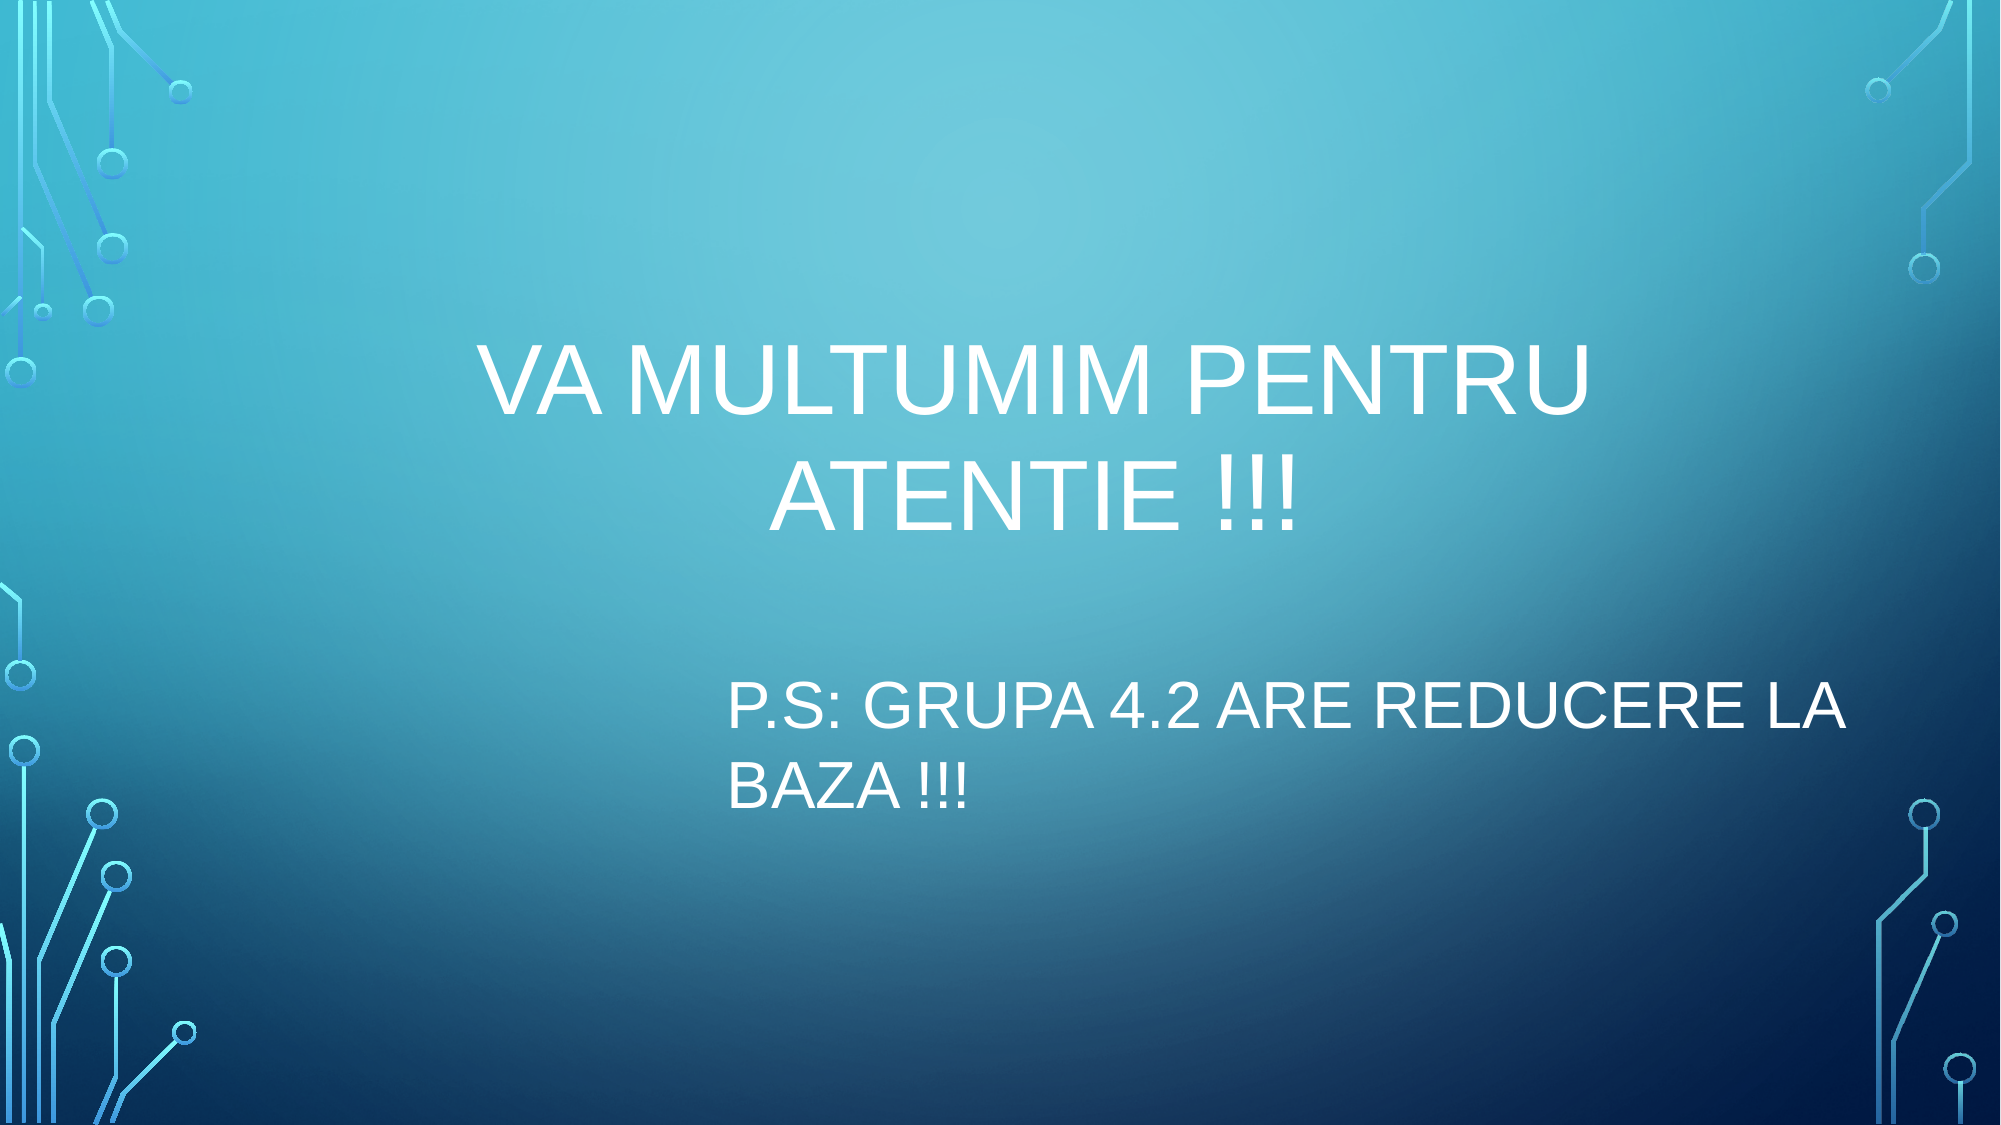

# VA MULTUMIM PENTRU ATENTIE !!!
P.S: GRUPA 4.2 ARE REDUCERE LA BAZA !!!